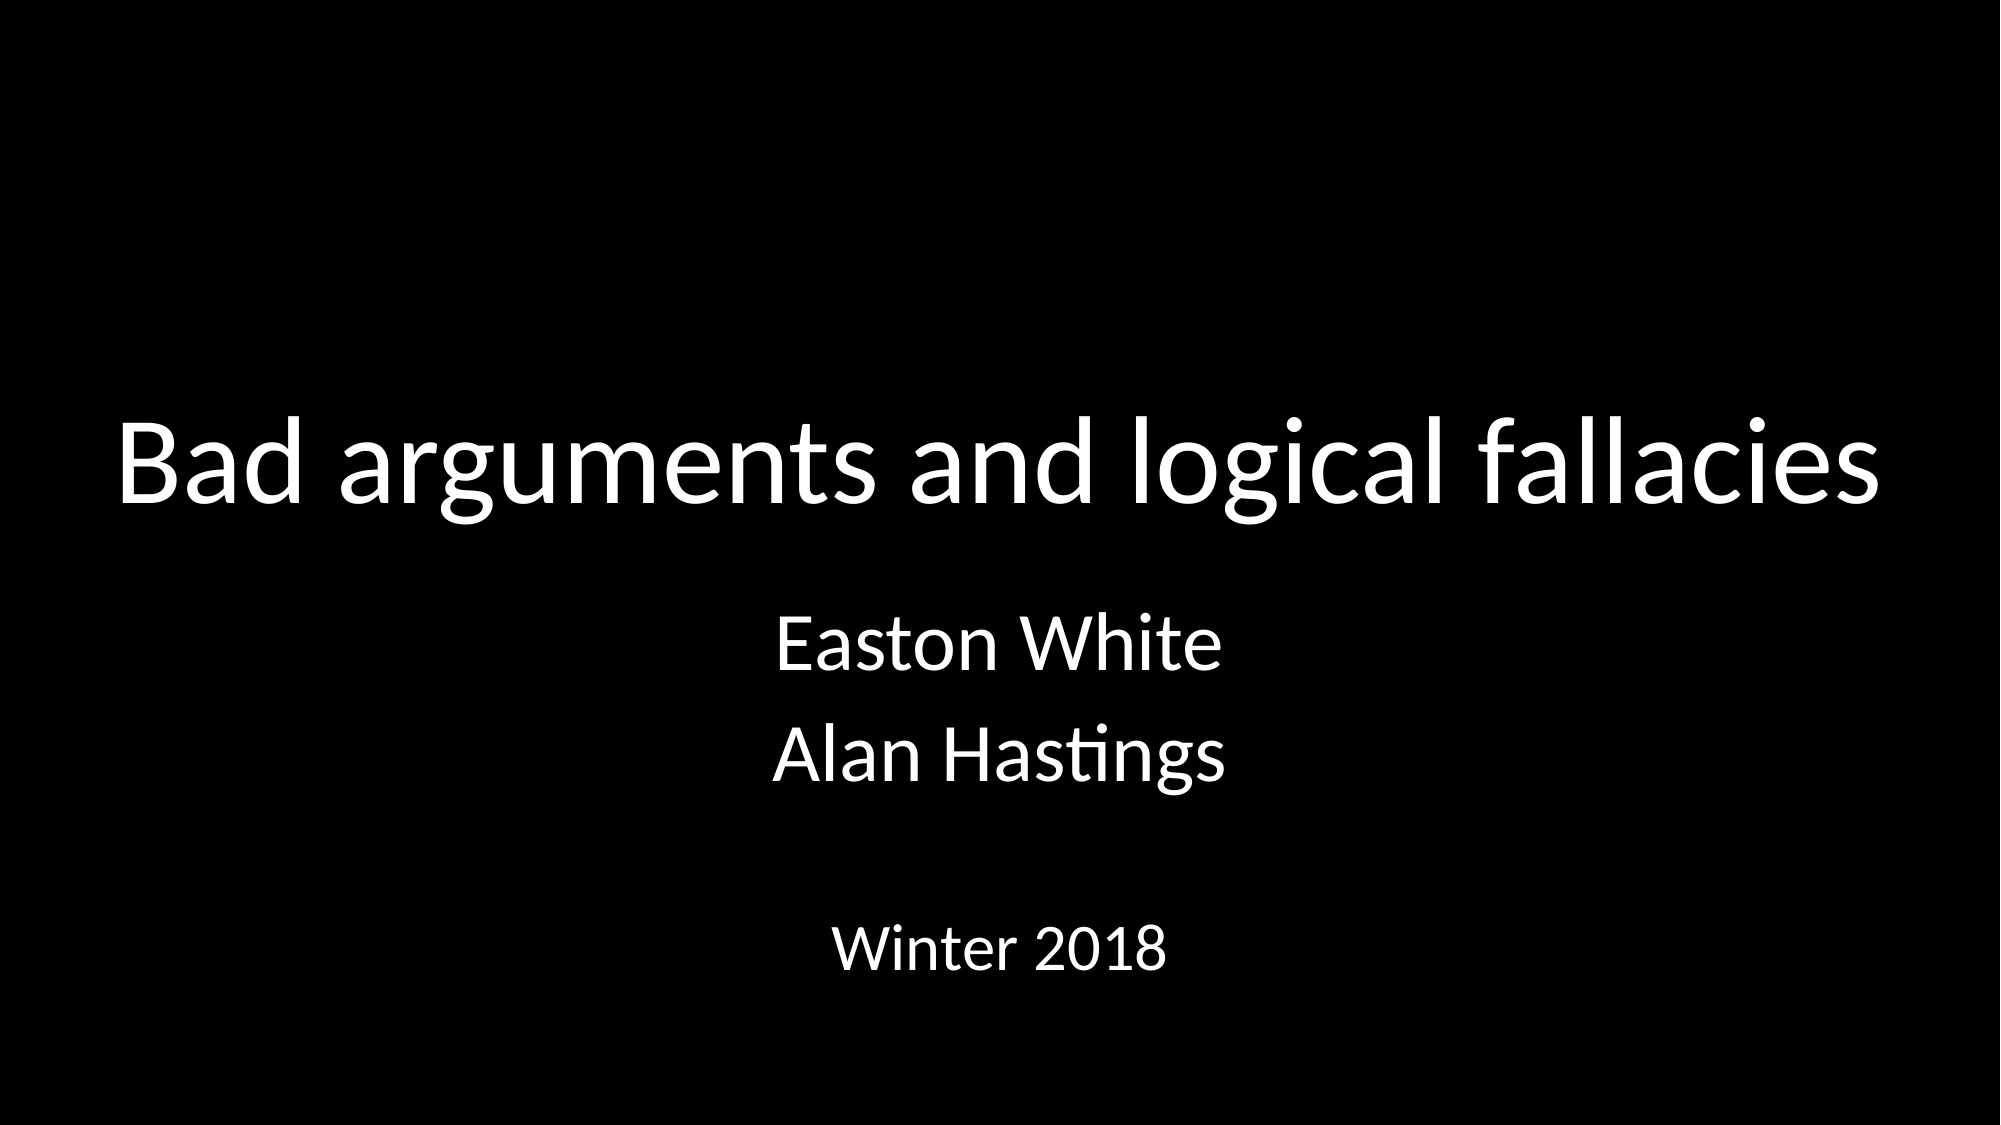

# Bad arguments and logical fallacies
Easton White
Alan Hastings

Winter 2018